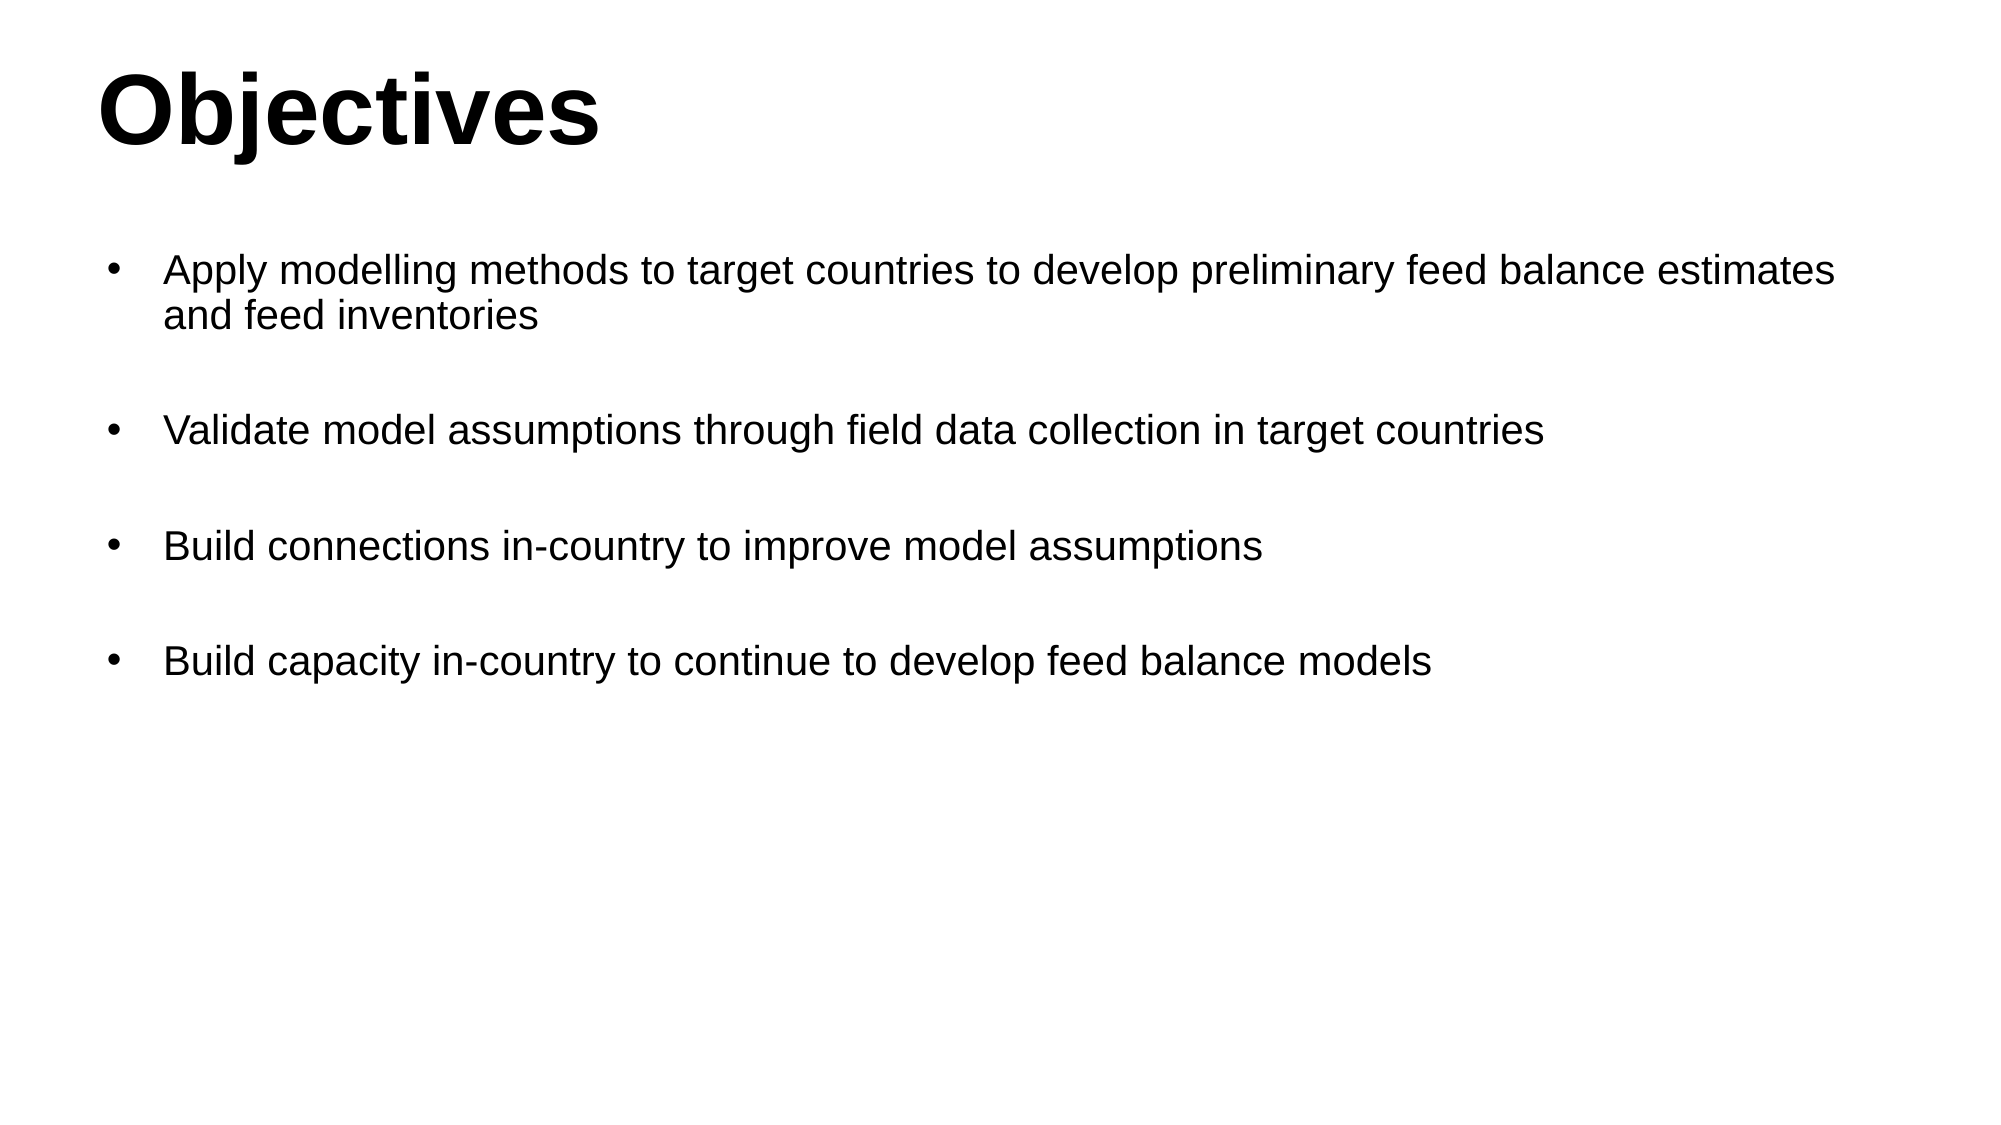

# Objectives
Apply modelling methods to target countries to develop preliminary feed balance estimates and feed inventories

Validate model assumptions through field data collection in target countries

Build connections in-country to improve model assumptions

Build capacity in-country to continue to develop feed balance models